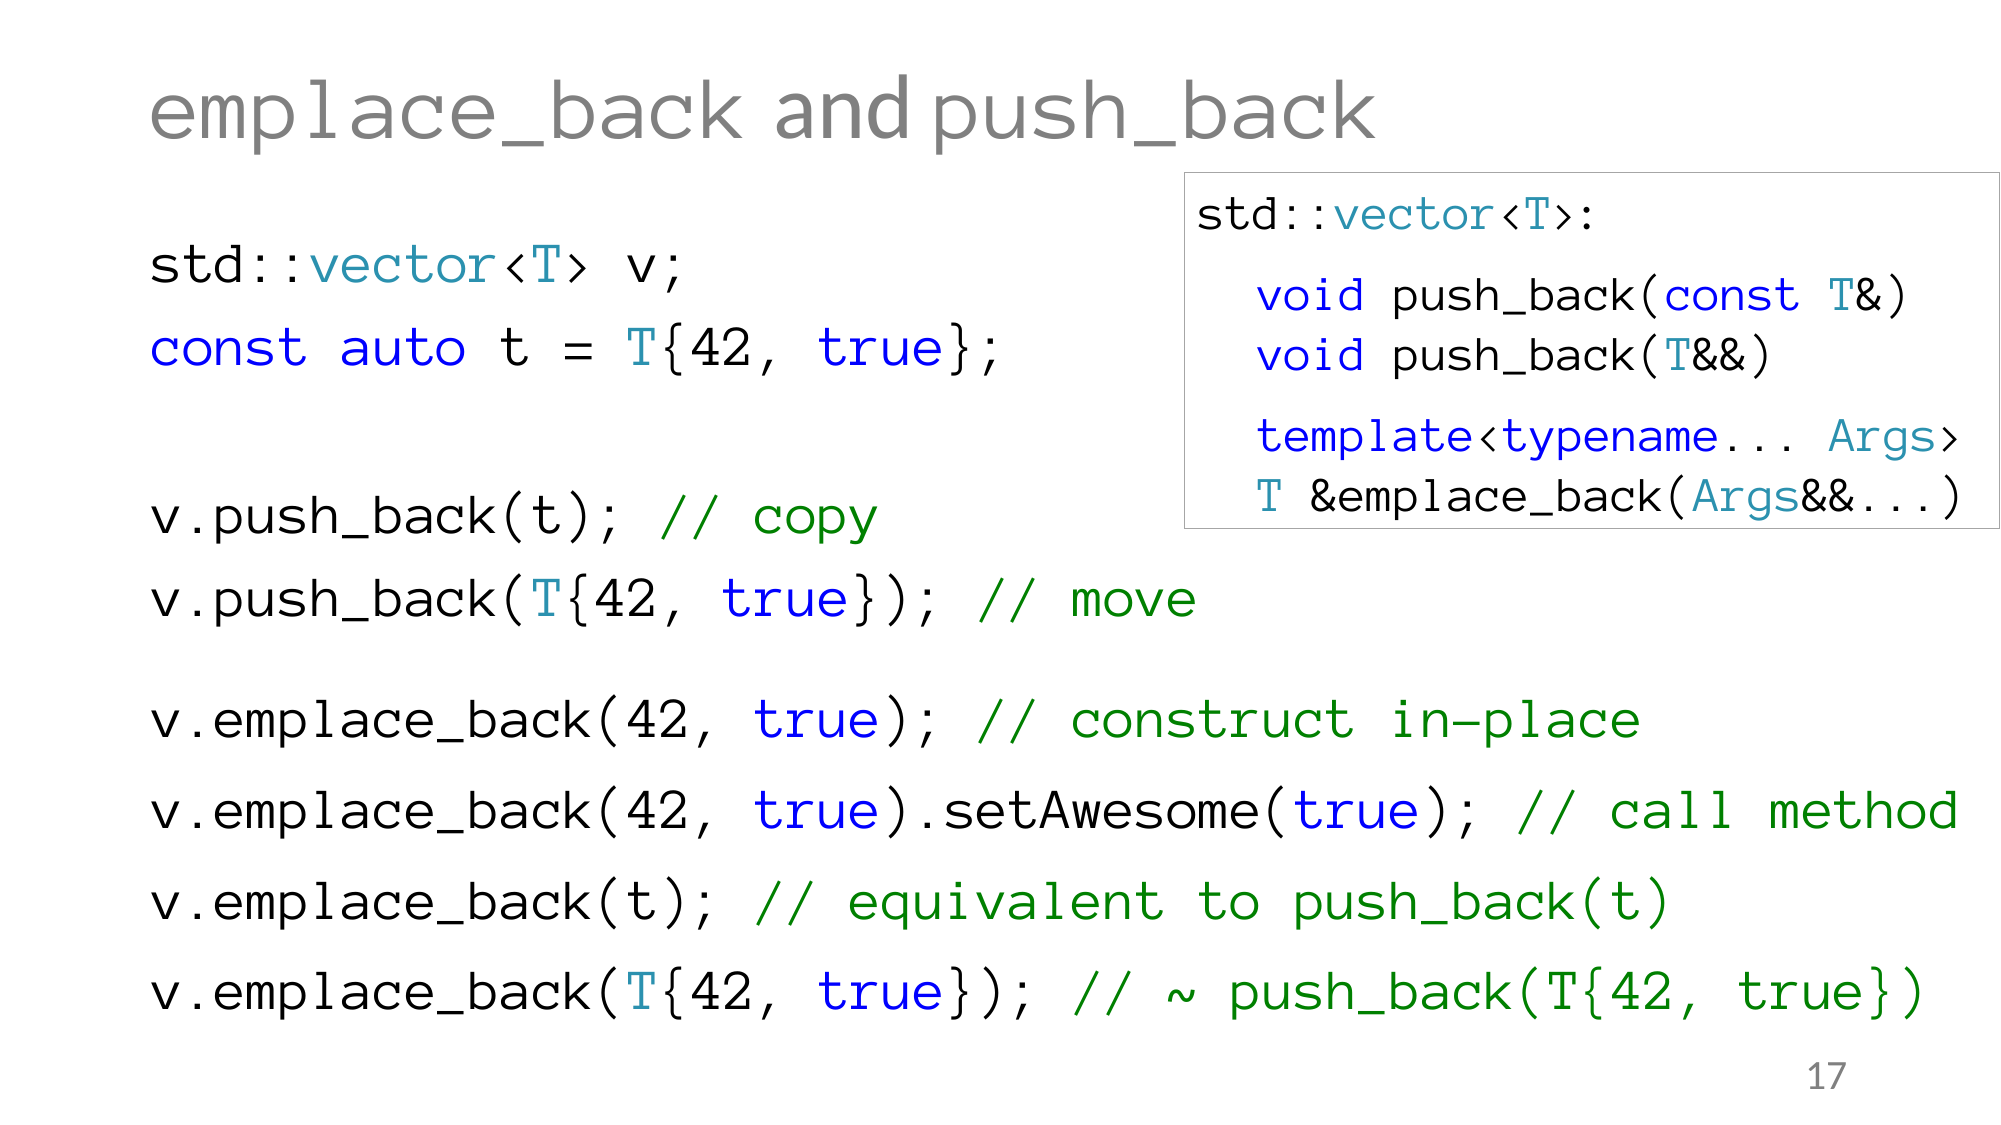

# emplace_back and push_back
std::vector<T>:
void push_back(const T&)
void push_back(T&&)
template<typename... Args>
T &emplace_back(Args&&...)
std::vector<T> v;
const auto t = T{42, true};

v.push_back(t); // copy
v.push_back(T{42, true}); // move
v.emplace_back(42, true); // construct in-place
v.emplace_back(42, true).setAwesome(true); // call method
v.emplace_back(t); // equivalent to push_back(t)
v.emplace_back(T{42, true}); // ~ push_back(T{42, true})

17